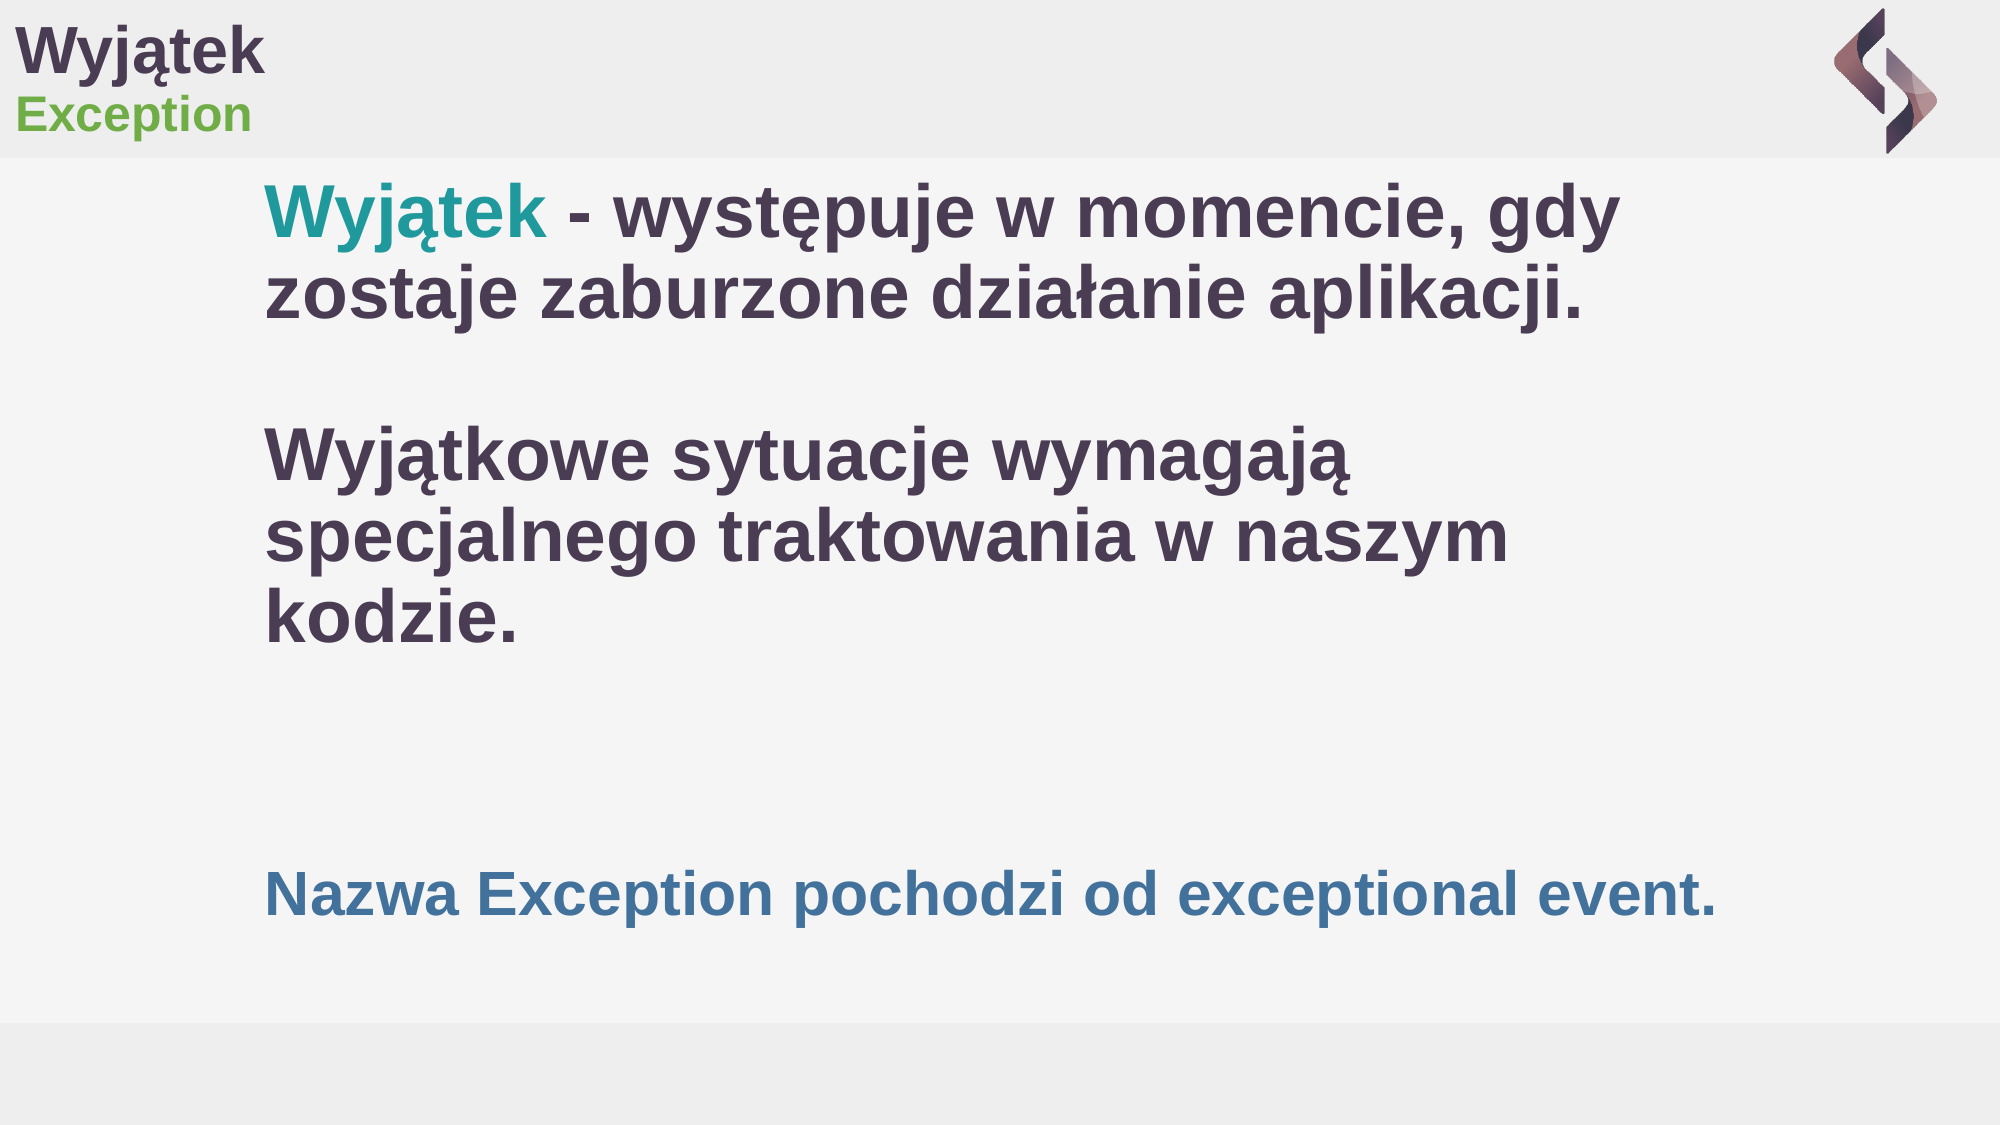

# Wyjątek
Exception
Wyjątek - występuje w momencie, gdy zostaje zaburzone działanie aplikacji.

Wyjątkowe sytuacje wymagają specjalnego traktowania w naszym kodzie.

Nazwa Exception pochodzi od exceptional event.